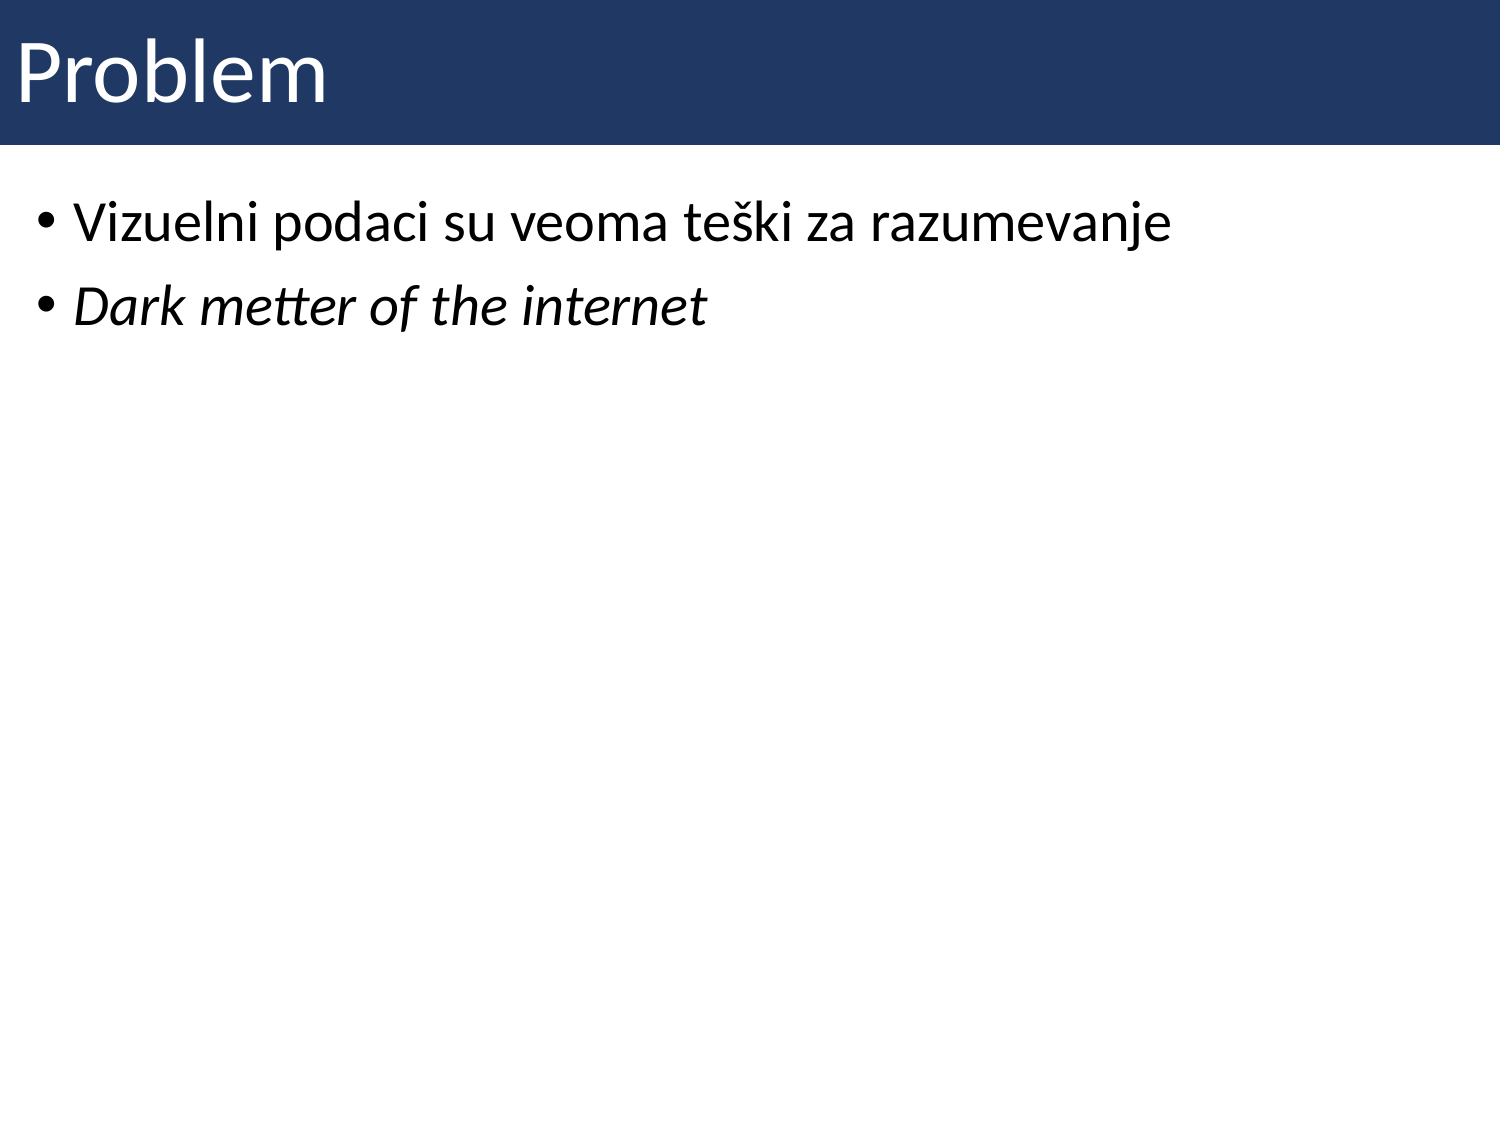

# Problem
Vizuelni podaci su veoma teški za razumevanje
Dark metter of the internet